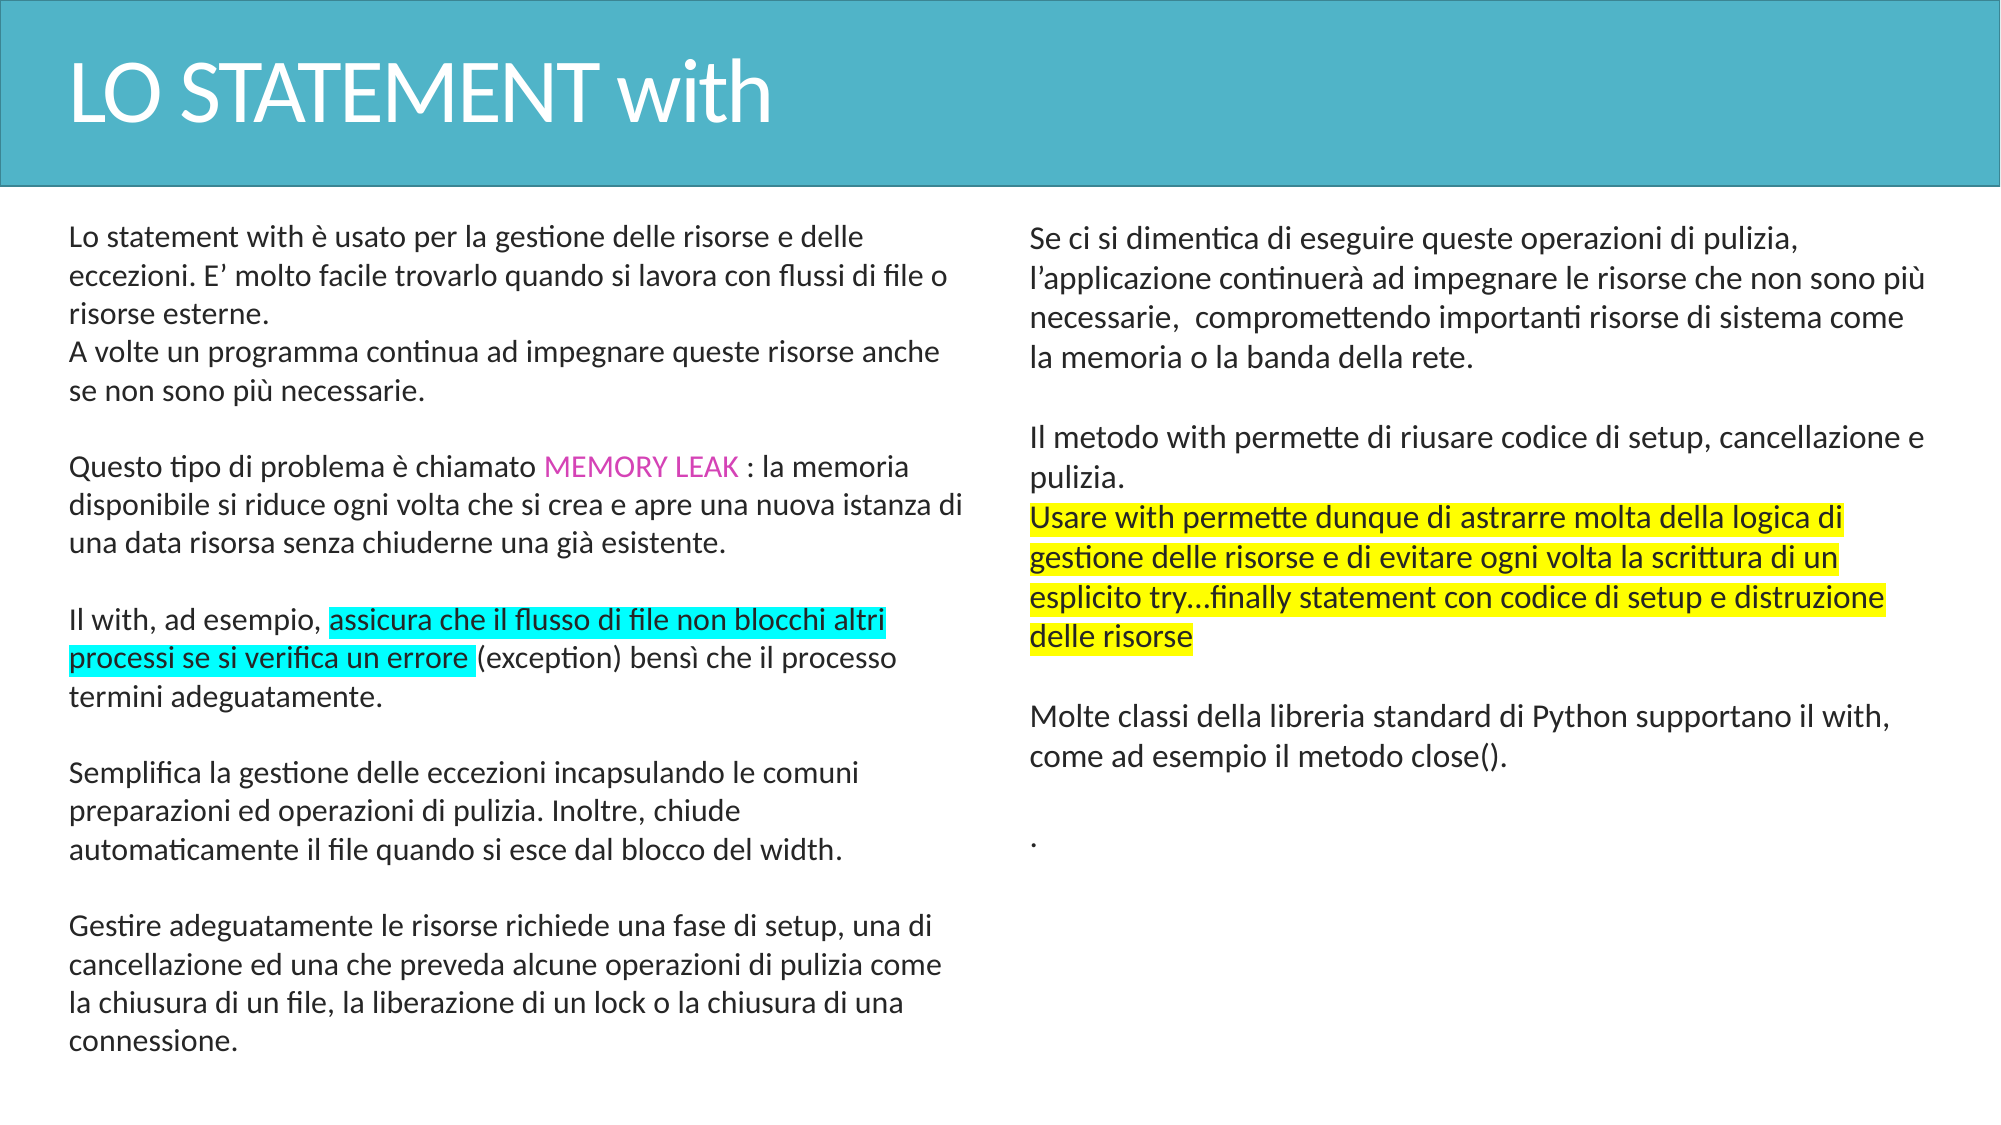

# LO STATEMENT with
Lo statement with è usato per la gestione delle risorse e delle eccezioni. E’ molto facile trovarlo quando si lavora con flussi di file o risorse esterne.
A volte un programma continua ad impegnare queste risorse anche se non sono più necessarie.

Questo tipo di problema è chiamato MEMORY LEAK : la memoria disponibile si riduce ogni volta che si crea e apre una nuova istanza di una data risorsa senza chiuderne una già esistente.

Il with, ad esempio, assicura che il flusso di file non blocchi altri processi se si verifica un errore (exception) bensì che il processo termini adeguatamente.

Semplifica la gestione delle eccezioni incapsulando le comuni preparazioni ed operazioni di pulizia. Inoltre, chiude automaticamente il file quando si esce dal blocco del width.

Gestire adeguatamente le risorse richiede una fase di setup, una di cancellazione ed una che preveda alcune operazioni di pulizia come la chiusura di un file, la liberazione di un lock o la chiusura di una connessione.
Se ci si dimentica di eseguire queste operazioni di pulizia, l’applicazione continuerà ad impegnare le risorse che non sono più necessarie,  compromettendo importanti risorse di sistema come la memoria o la banda della rete.

Il metodo with permette di riusare codice di setup, cancellazione e pulizia.
Usare with permette dunque di astrarre molta della logica di gestione delle risorse e di evitare ogni volta la scrittura di un esplicito try…finally statement con codice di setup e distruzione delle risorse

Molte classi della libreria standard di Python supportano il with, come ad esempio il metodo close().

.